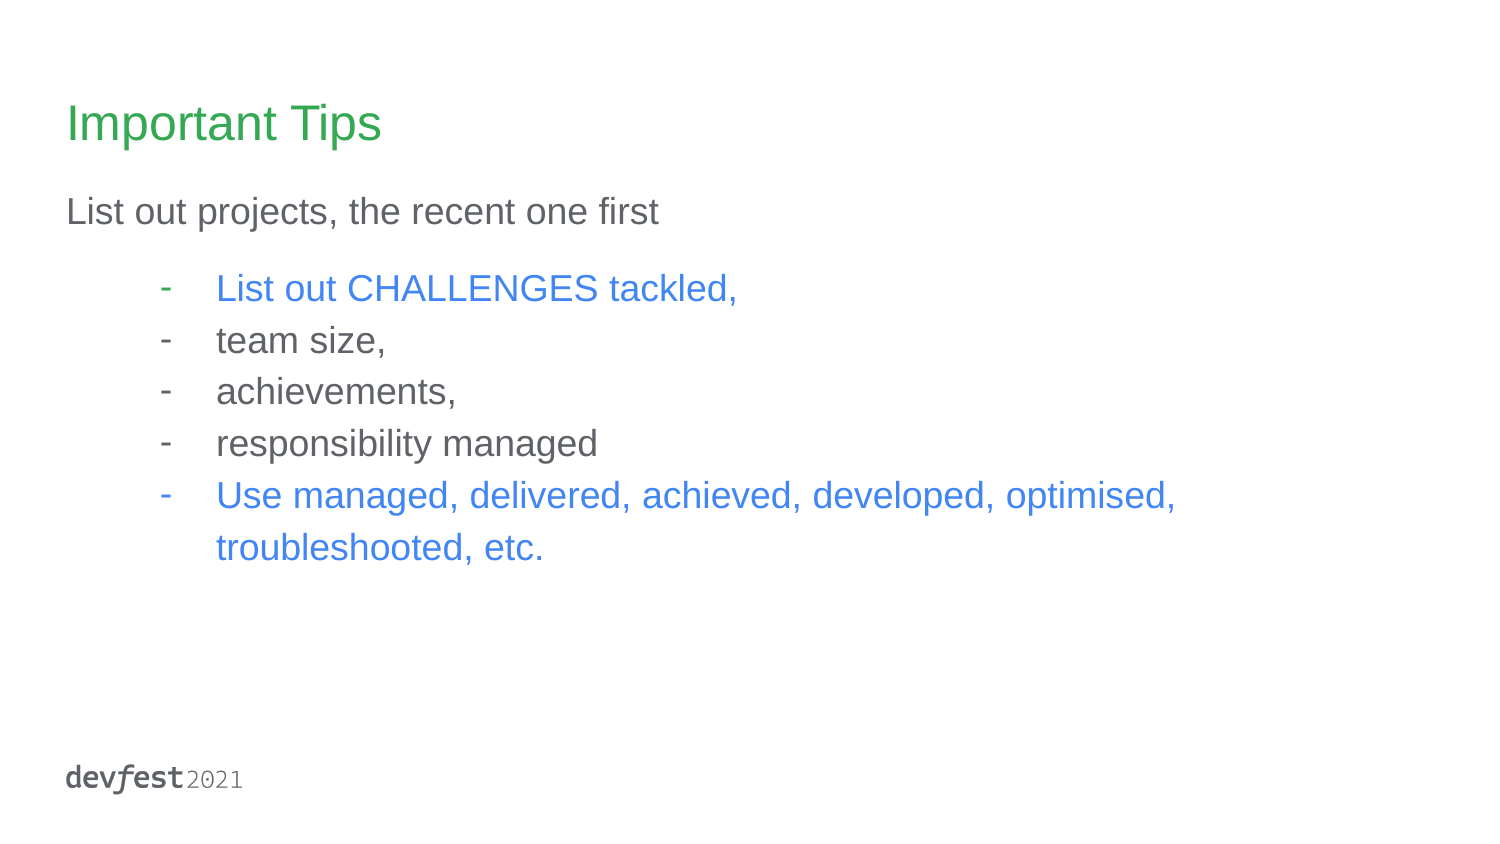

# Important Tips
List out projects, the recent one first
List out CHALLENGES tackled,
team size,
achievements,
responsibility managed
Use managed, delivered, achieved, developed, optimised, troubleshooted, etc.